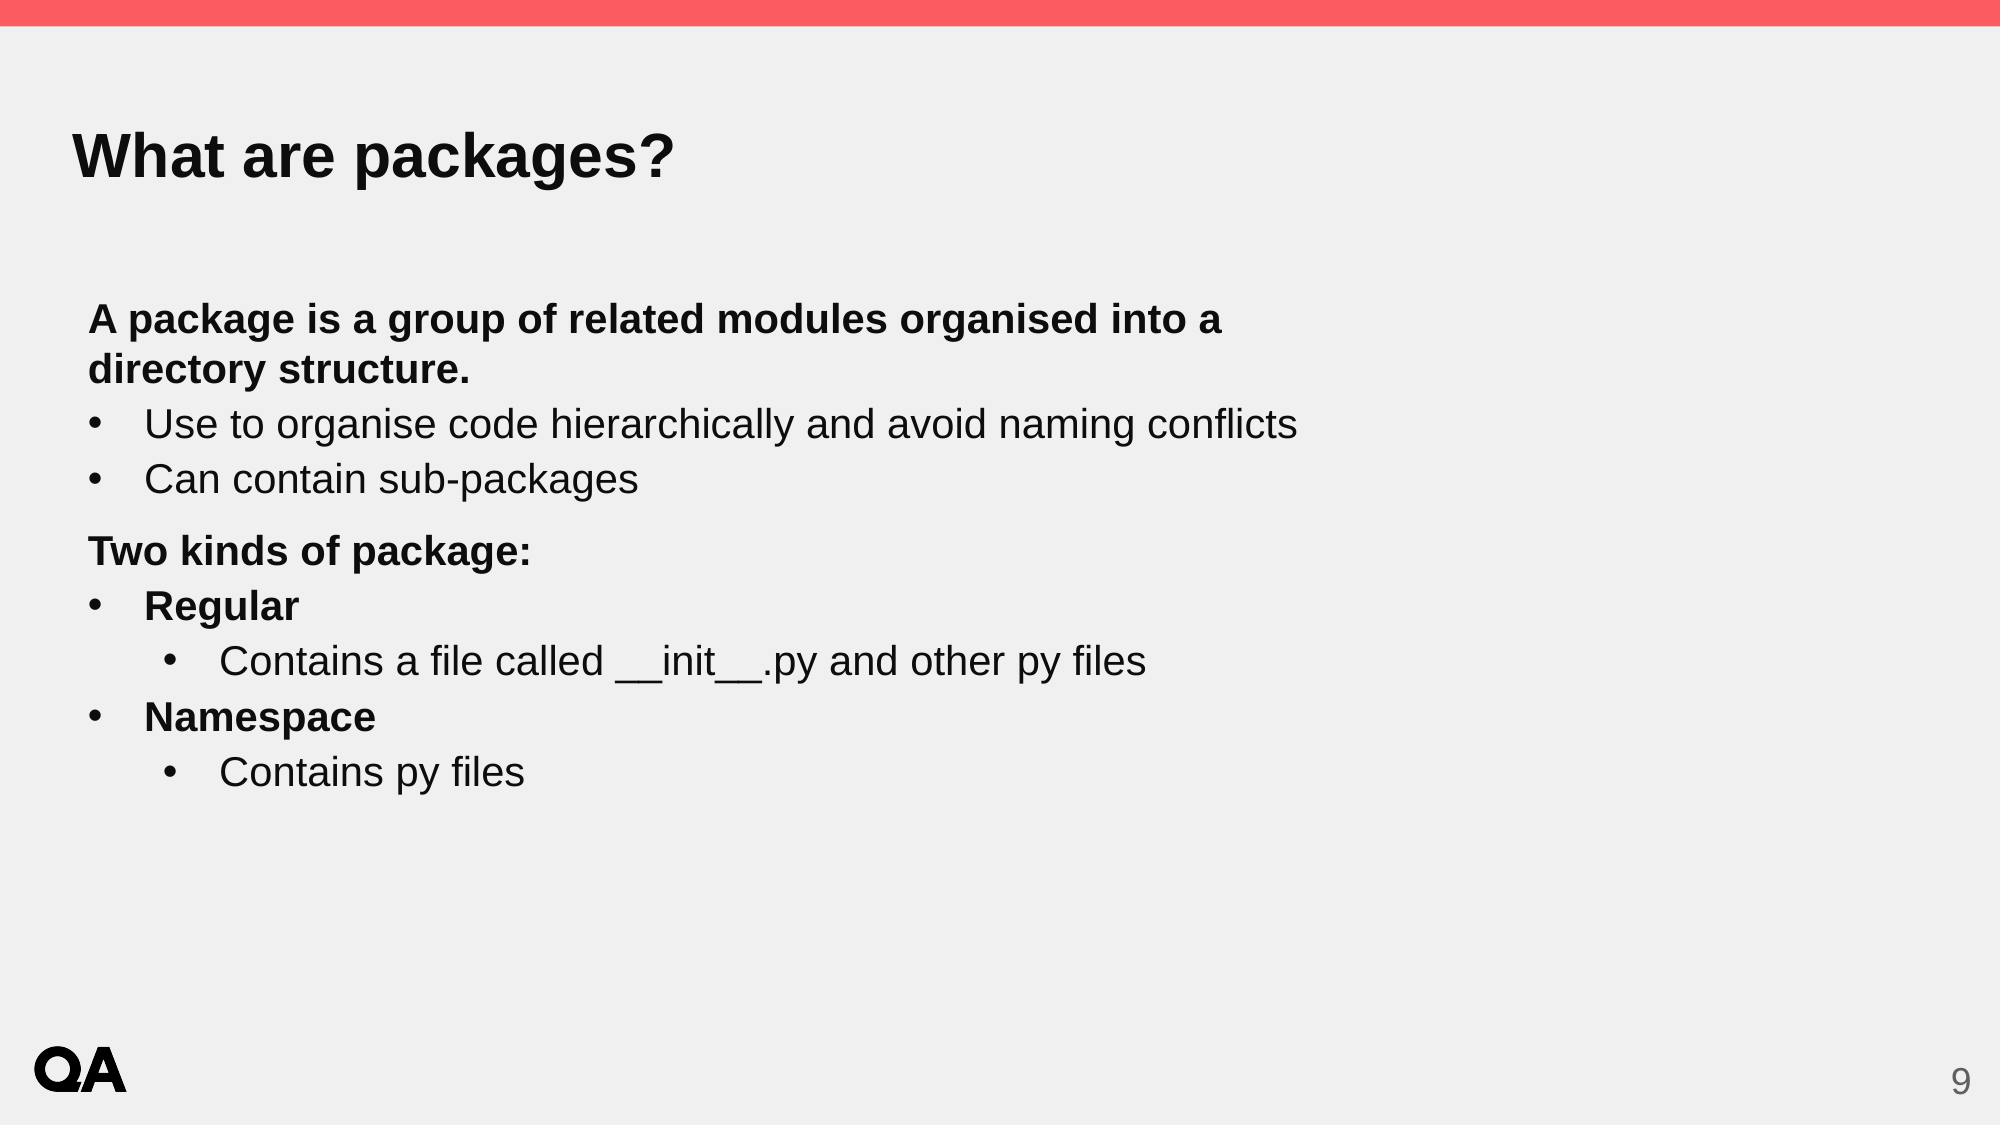

# What are packages?
A package is a group of related modules organised into a directory structure.
Use to organise code hierarchically and avoid naming conflicts
Can contain sub-packages
Two kinds of package:
Regular
Contains a file called __init__.py and other py files
Namespace
Contains py files

9